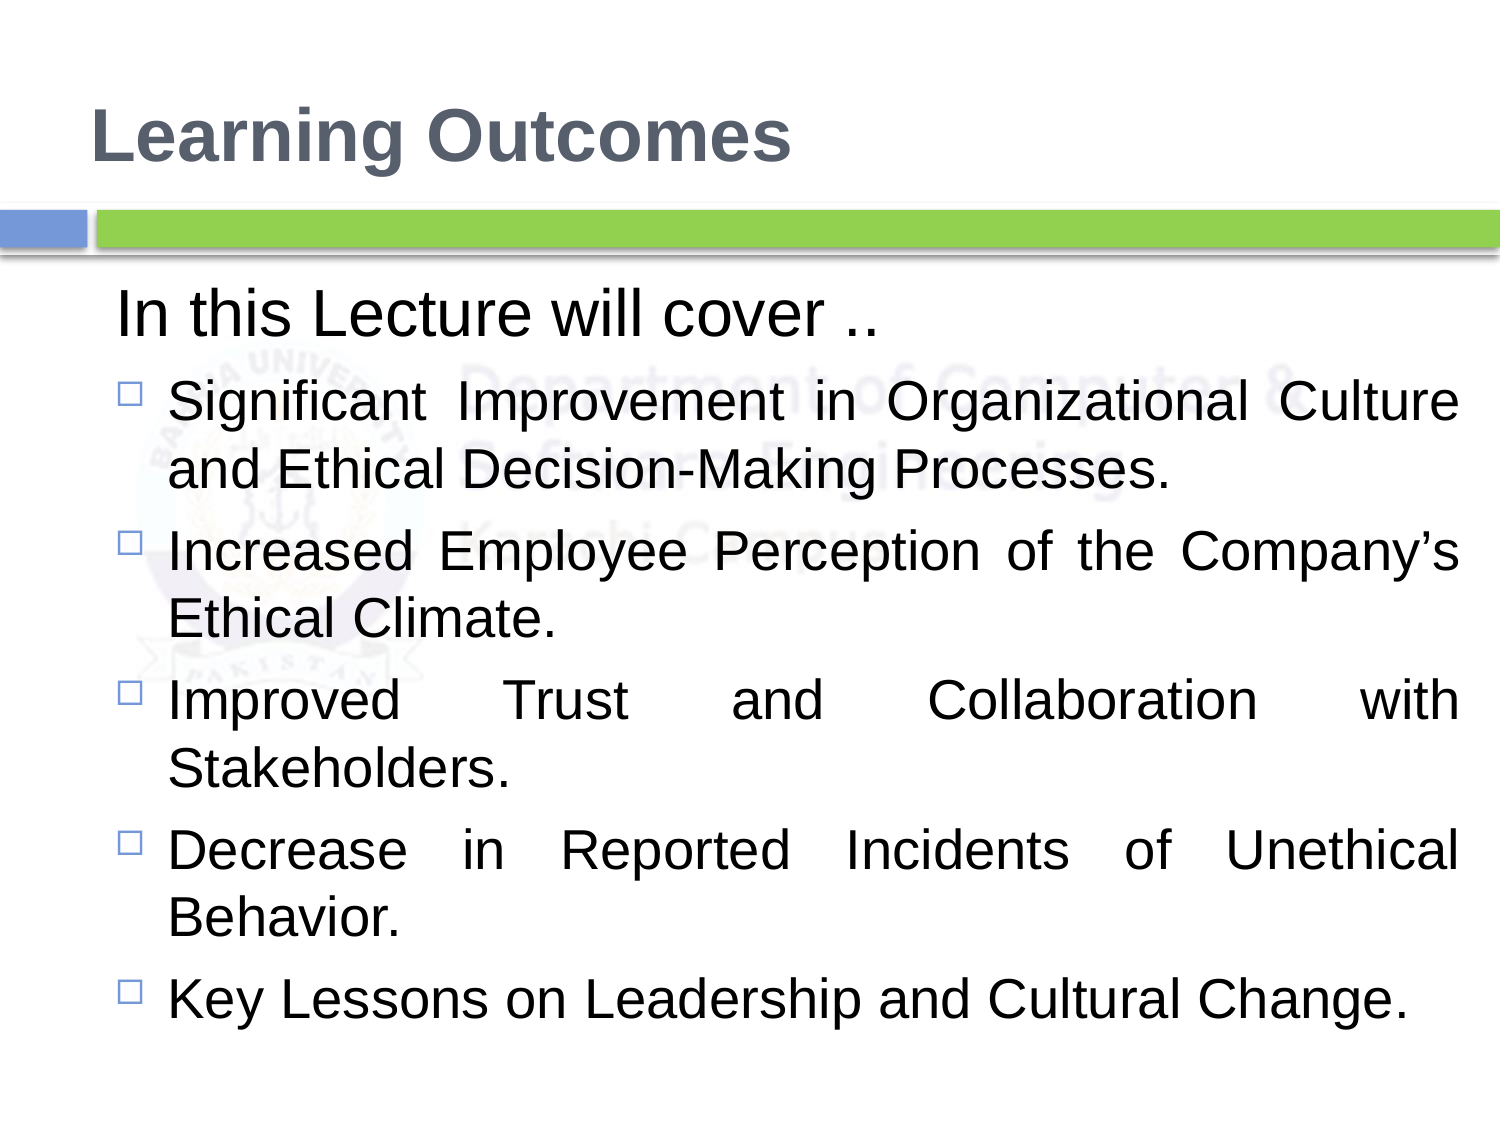

# Learning Outcomes
In this Lecture will cover ..
Significant Improvement in Organizational Culture and Ethical Decision-Making Processes.
Increased Employee Perception of the Company’s Ethical Climate.
Improved Trust and Collaboration with Stakeholders.
Decrease in Reported Incidents of Unethical Behavior.
Key Lessons on Leadership and Cultural Change.